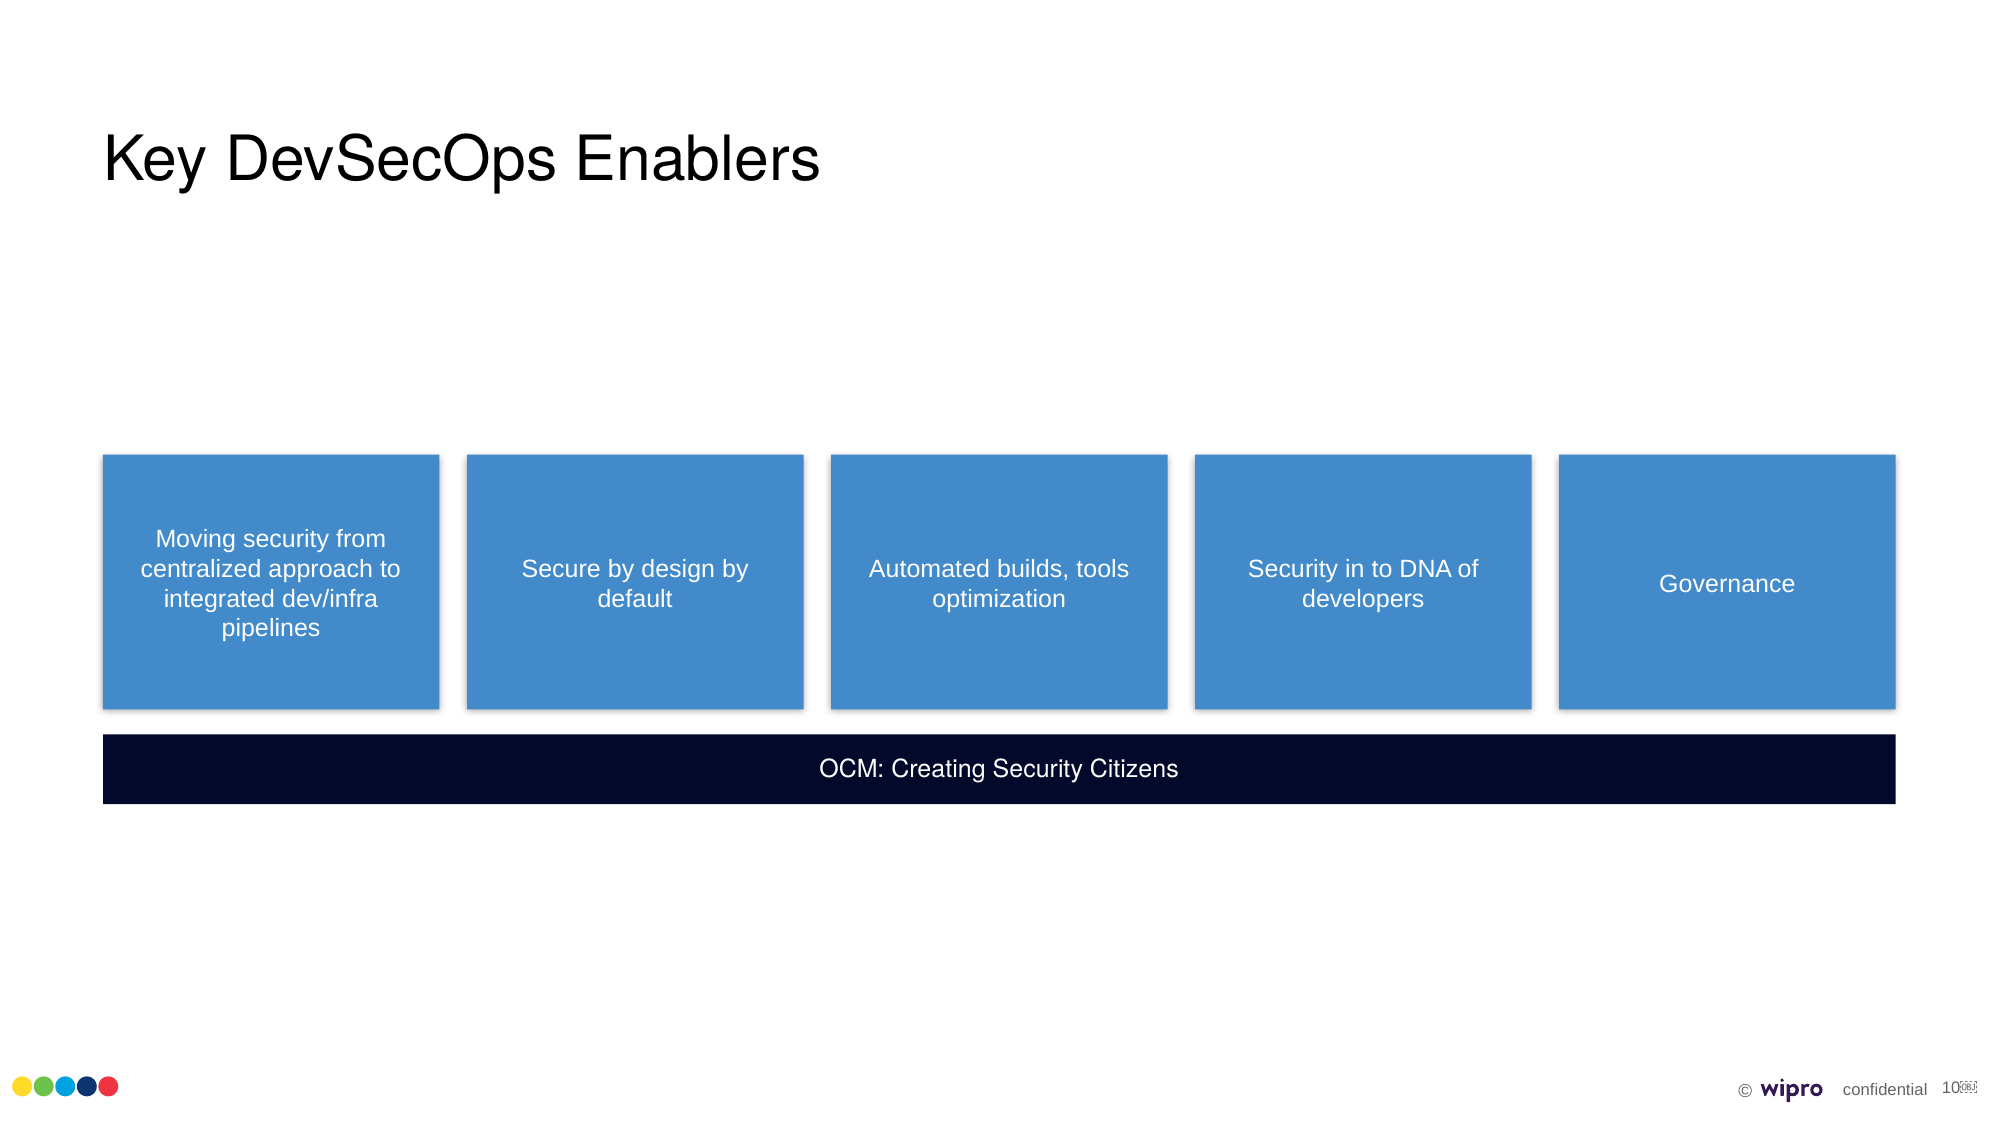

# Key DevSecOps Enablers
Governance
Secure by design by default
Automated builds, tools optimization
Security in to DNA of developers
Moving security from centralized approach to integrated dev/infra pipelines
OCM: Creating Security Citizens